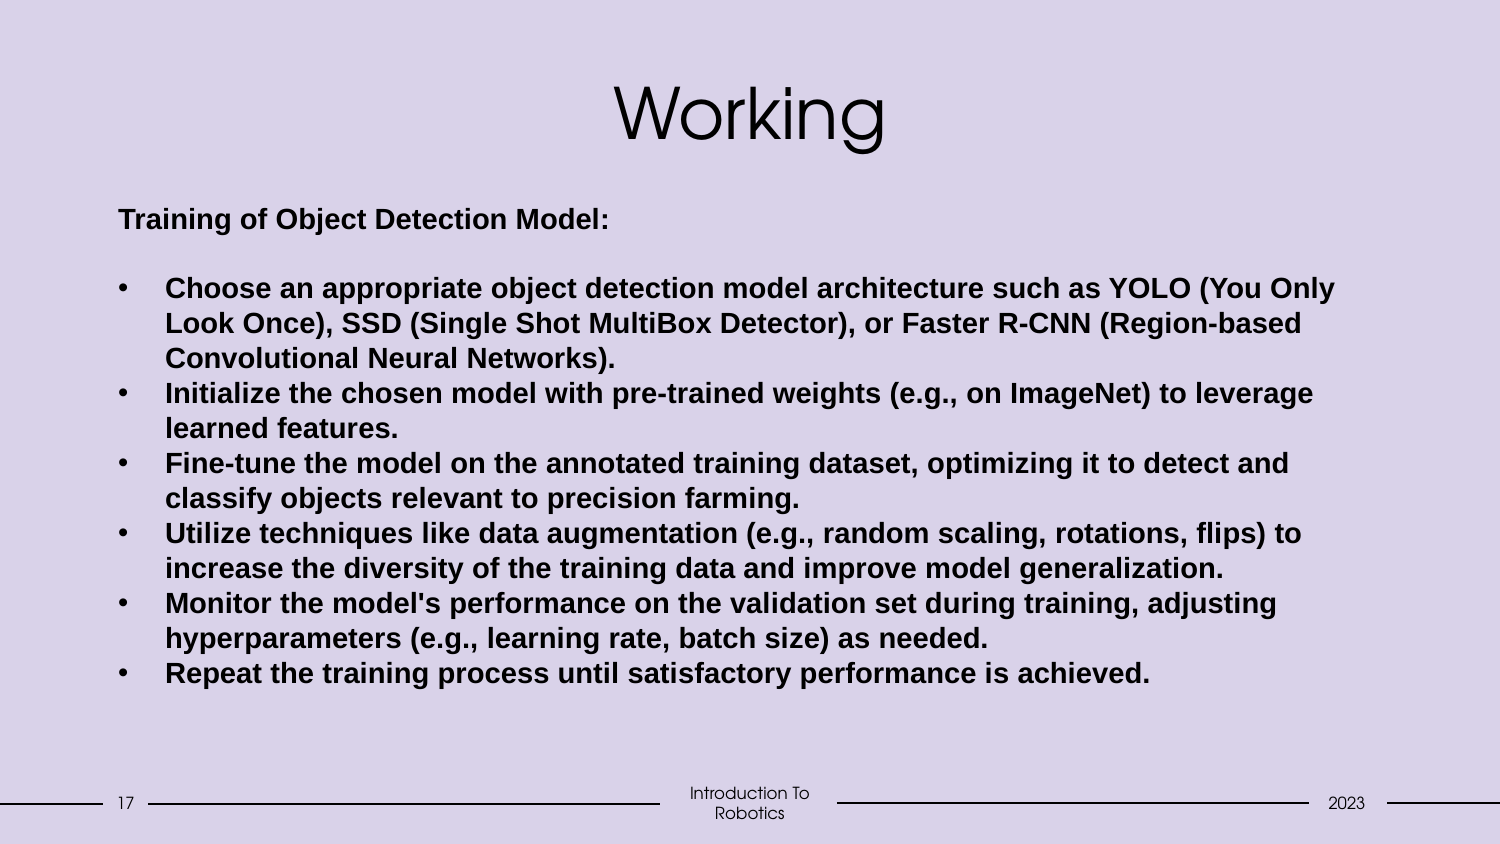

# Working
Training of Object Detection Model:

Choose an appropriate object detection model architecture such as YOLO (You Only Look Once), SSD (Single Shot MultiBox Detector), or Faster R-CNN (Region-based Convolutional Neural Networks).
Initialize the chosen model with pre-trained weights (e.g., on ImageNet) to leverage learned features.
Fine-tune the model on the annotated training dataset, optimizing it to detect and classify objects relevant to precision farming.
Utilize techniques like data augmentation (e.g., random scaling, rotations, flips) to increase the diversity of the training data and improve model generalization.
Monitor the model's performance on the validation set during training, adjusting hyperparameters (e.g., learning rate, batch size) as needed.
Repeat the training process until satisfactory performance is achieved.

17
Introduction To Robotics
2023